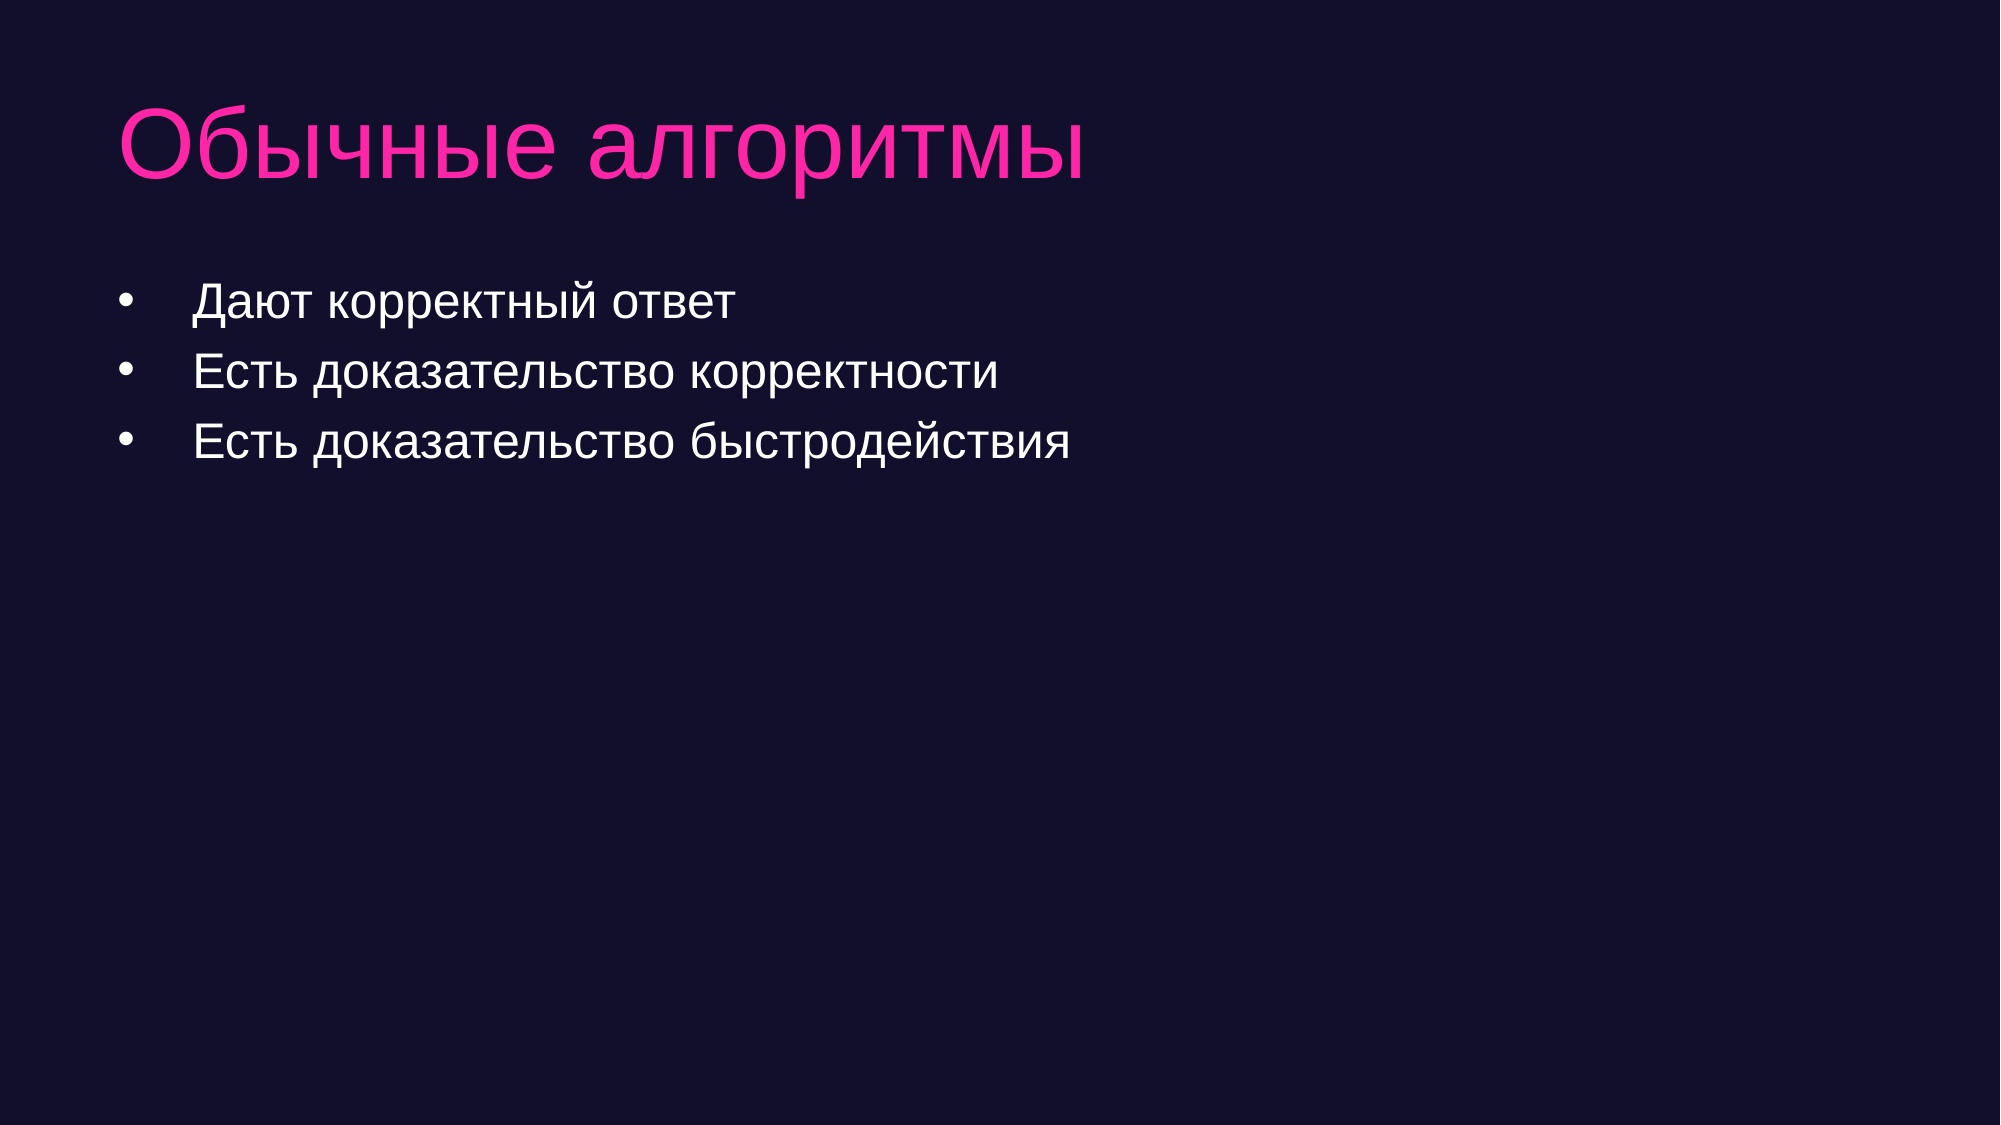

# Обычные алгоритмы
Дают корректный ответ
Есть доказательство корректности
Есть доказательство быстродействия